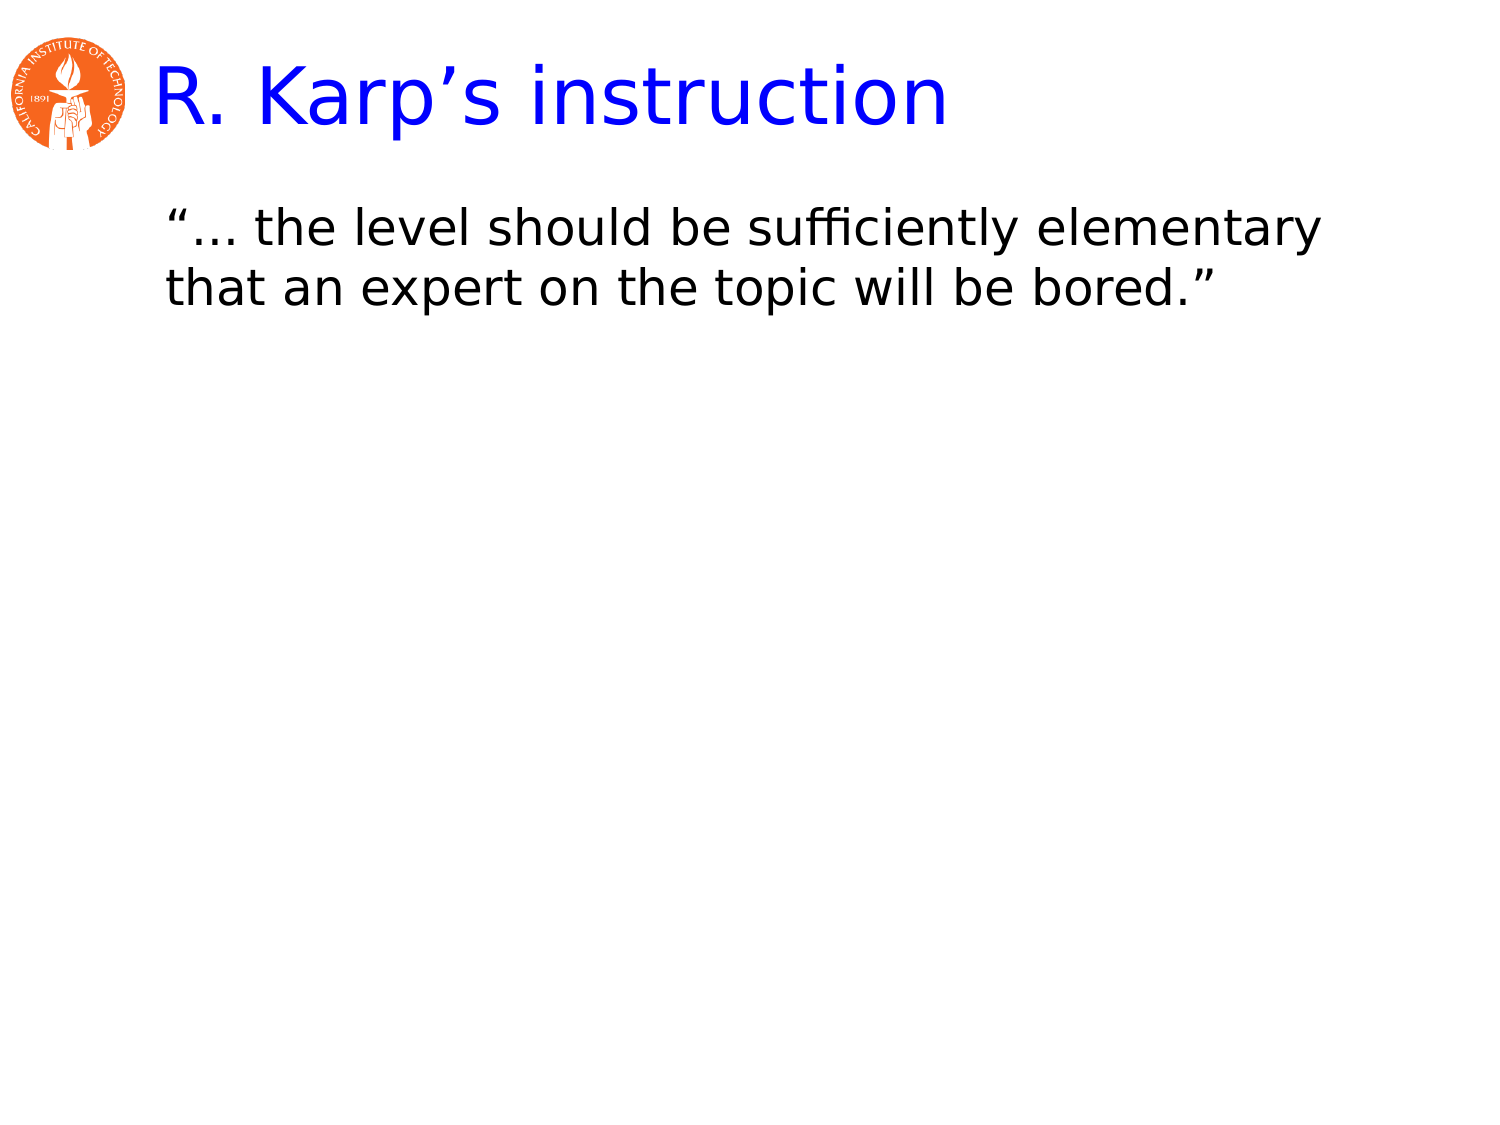

# R. Karp’s instruction
“... the level should be sufficiently elementary that an expert on the topic will be bored.”